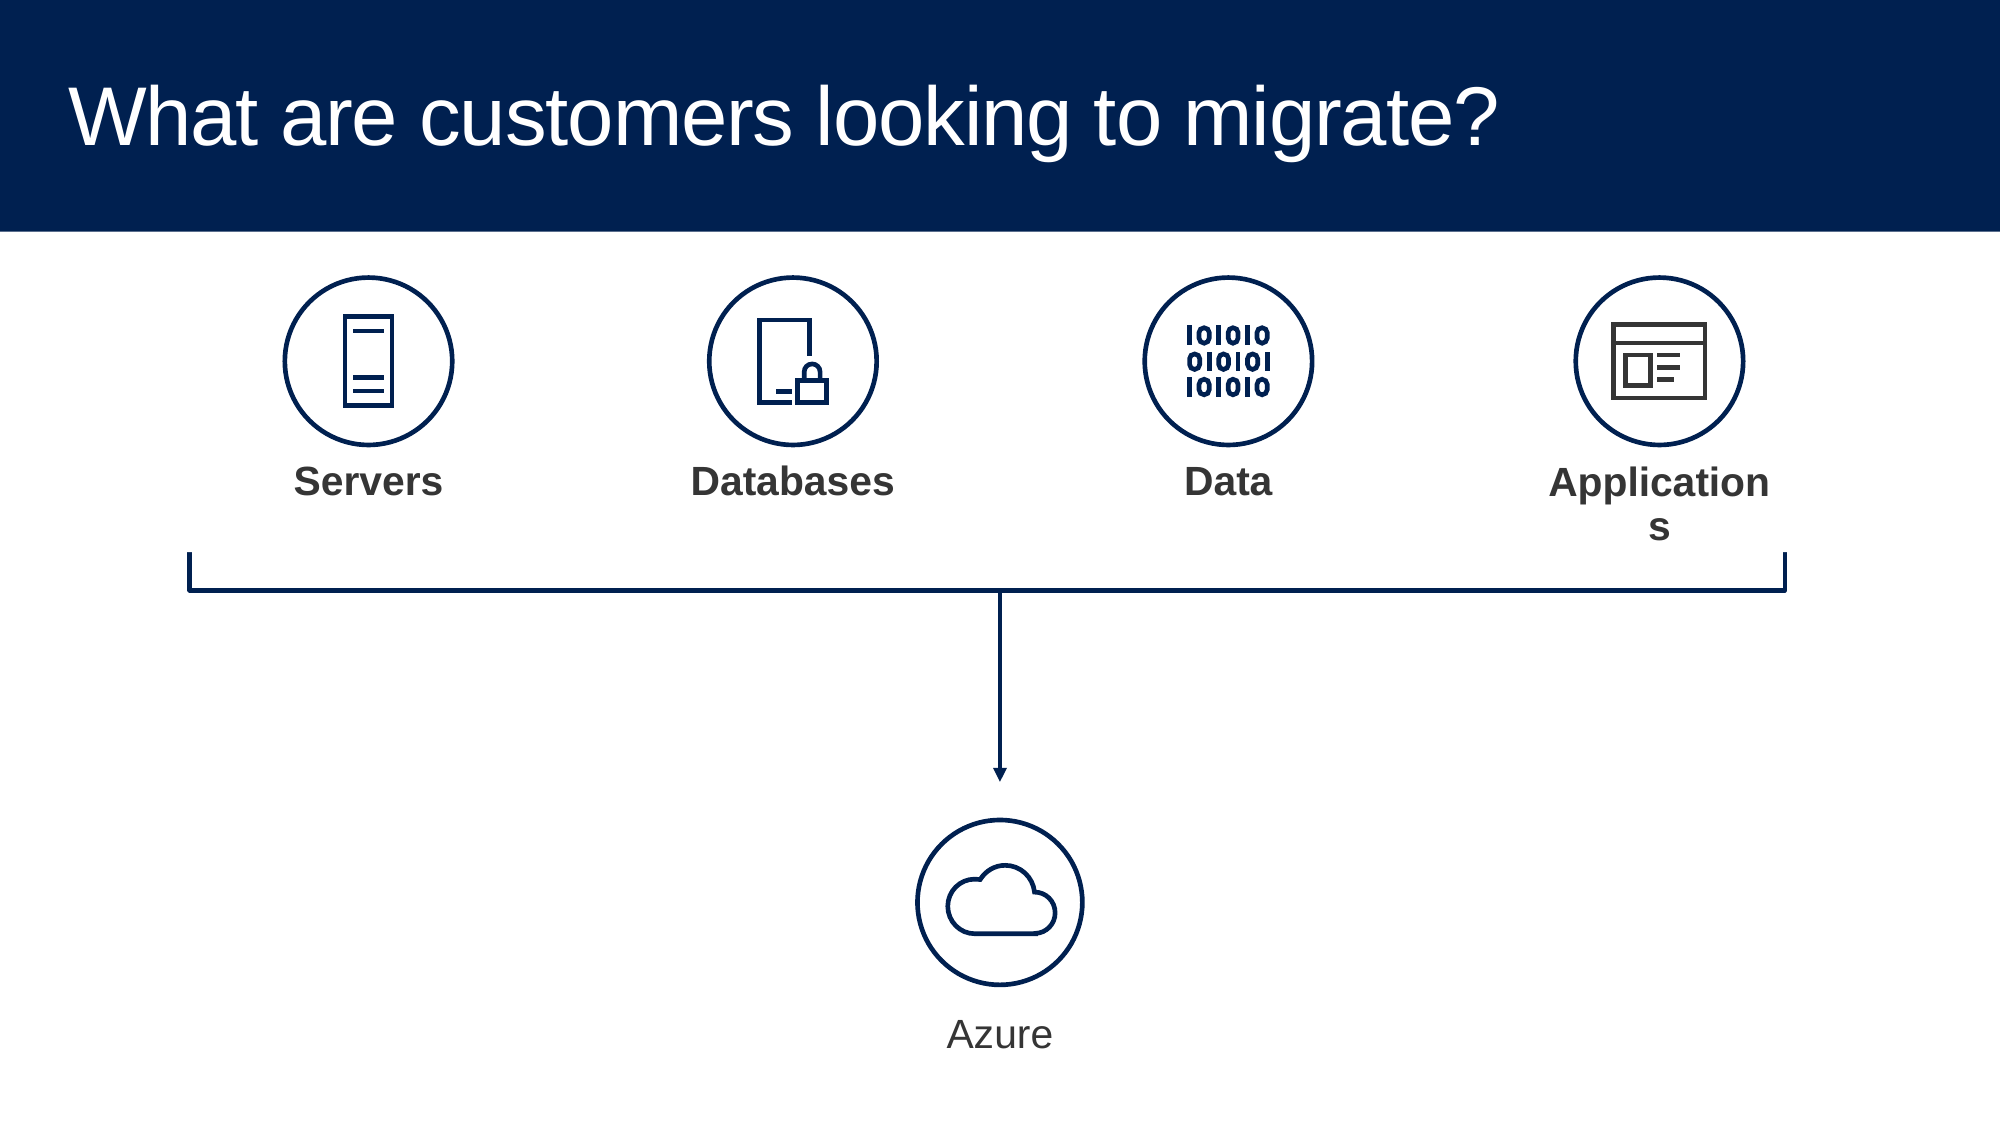

# What are customers looking to migrate?

Servers
Databases
Data
Applications

Azure